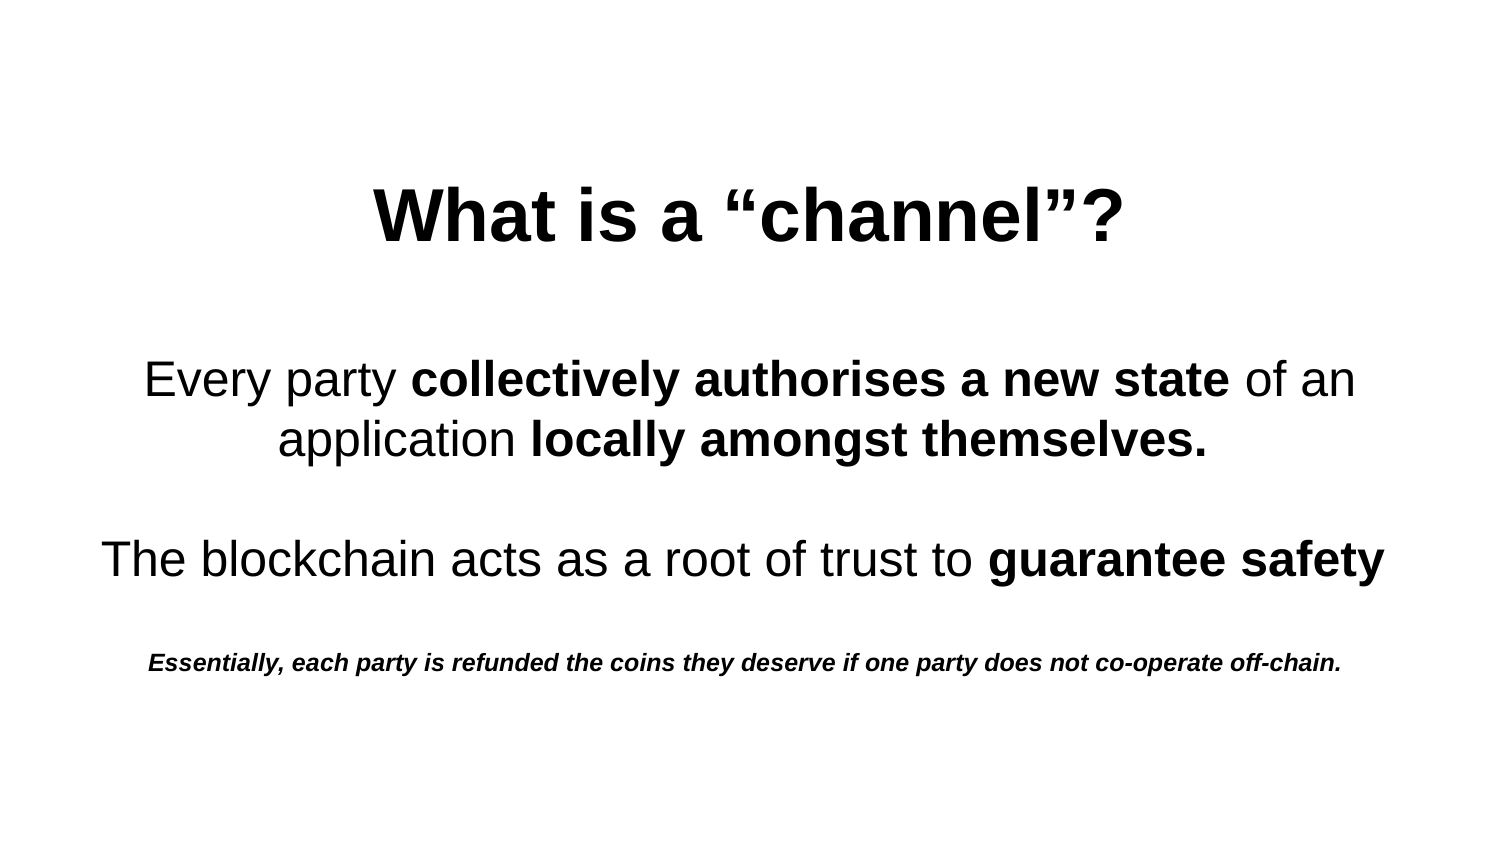

# What is a “channel”?

Every party collectively authorises a new state of an application locally amongst themselves.
The blockchain acts as a root of trust to guarantee safety

Essentially, each party is refunded the coins they deserve if one party does not co-operate off-chain.